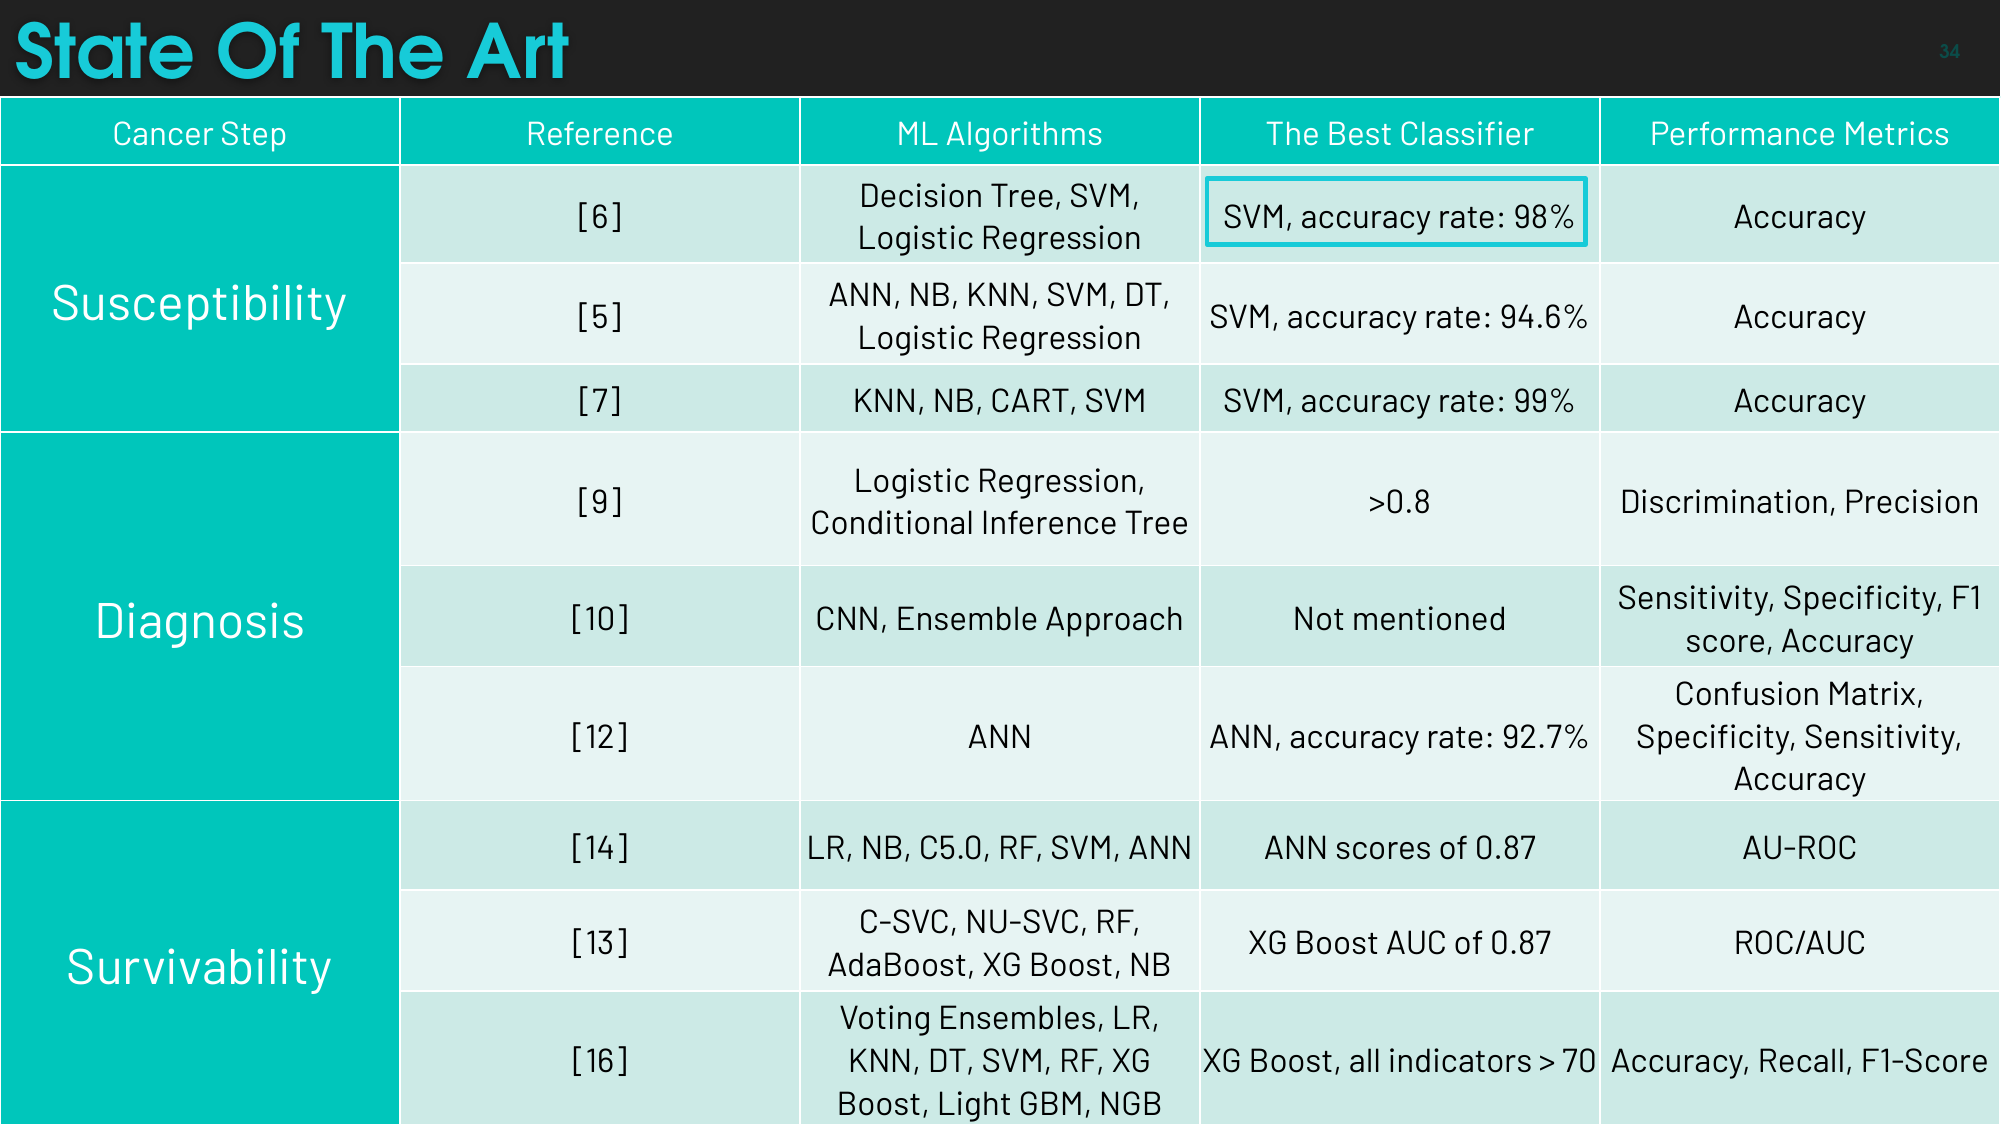

State Of The Art
| Cancer Step | Reference | ML Algorithms | The Best Classifier | Performance Metrics |
| --- | --- | --- | --- | --- |
| Susceptibility | [6] | Decision Tree, SVM, Logistic Regression | SVM, accuracy rate: 98% | Accuracy |
|  | [5] | ANN, NB, KNN, SVM, DT, Logistic Regression | SVM, accuracy rate: 94.6% | Accuracy |
|  | [7] | KNN, NB, CART, SVM | SVM, accuracy rate: 99% | Accuracy |
| Diagnosis | [9] | Logistic Regression, Conditional Inference Tree | >0.8 | Discrimination, Precision |
|  | [10] | CNN, Ensemble Approach | Not mentioned | Sensitivity, Specificity, F1 score, Accuracy |
|  | [12] | ANN | ANN, accuracy rate: 92.7% | Confusion Matrix, Specificity, Sensitivity, Accuracy |
| Survivability | [14] | LR, NB, C5.0, RF, SVM, ANN | ANN scores of 0.87 | AU-ROC |
|  | [13] | C-SVC, NU-SVC, RF, AdaBoost, XG Boost, NB | XG Boost AUC of 0.87 | ROC/AUC |
|  | [16] | Voting Ensembles, LR, KNN, DT, SVM, RF, XG Boost, Light GBM, NGB | XG Boost, all indicators > 70 | Accuracy, Recall, F1-Score |